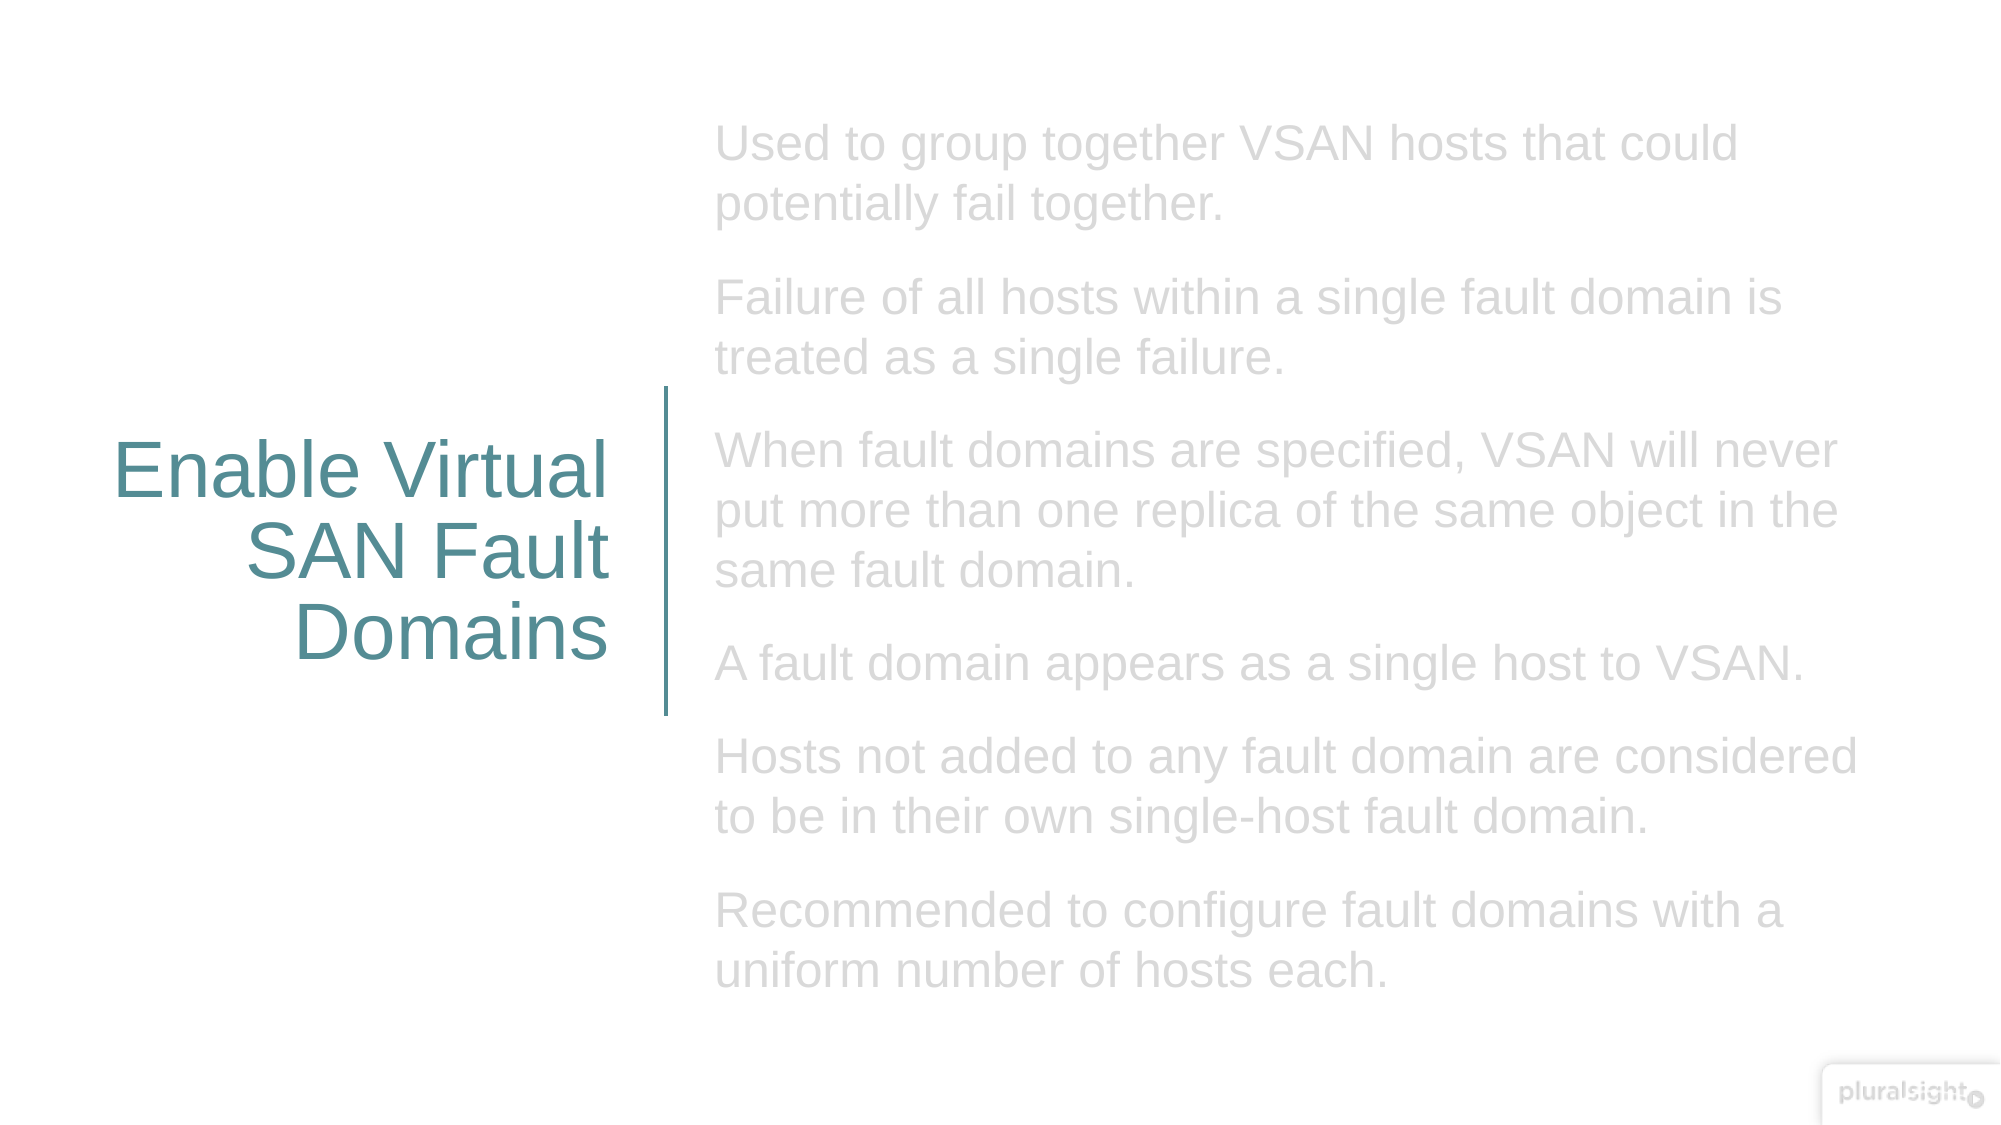

Used to group together VSAN hosts that could potentially fail together.
Failure of all hosts within a single fault domain is treated as a single failure.
When fault domains are specified, VSAN will never put more than one replica of the same object in the same fault domain.
A fault domain appears as a single host to VSAN.
Hosts not added to any fault domain are considered to be in their own single-host fault domain.
Recommended to configure fault domains with a uniform number of hosts each.
# Enable Virtual SAN Fault Domains